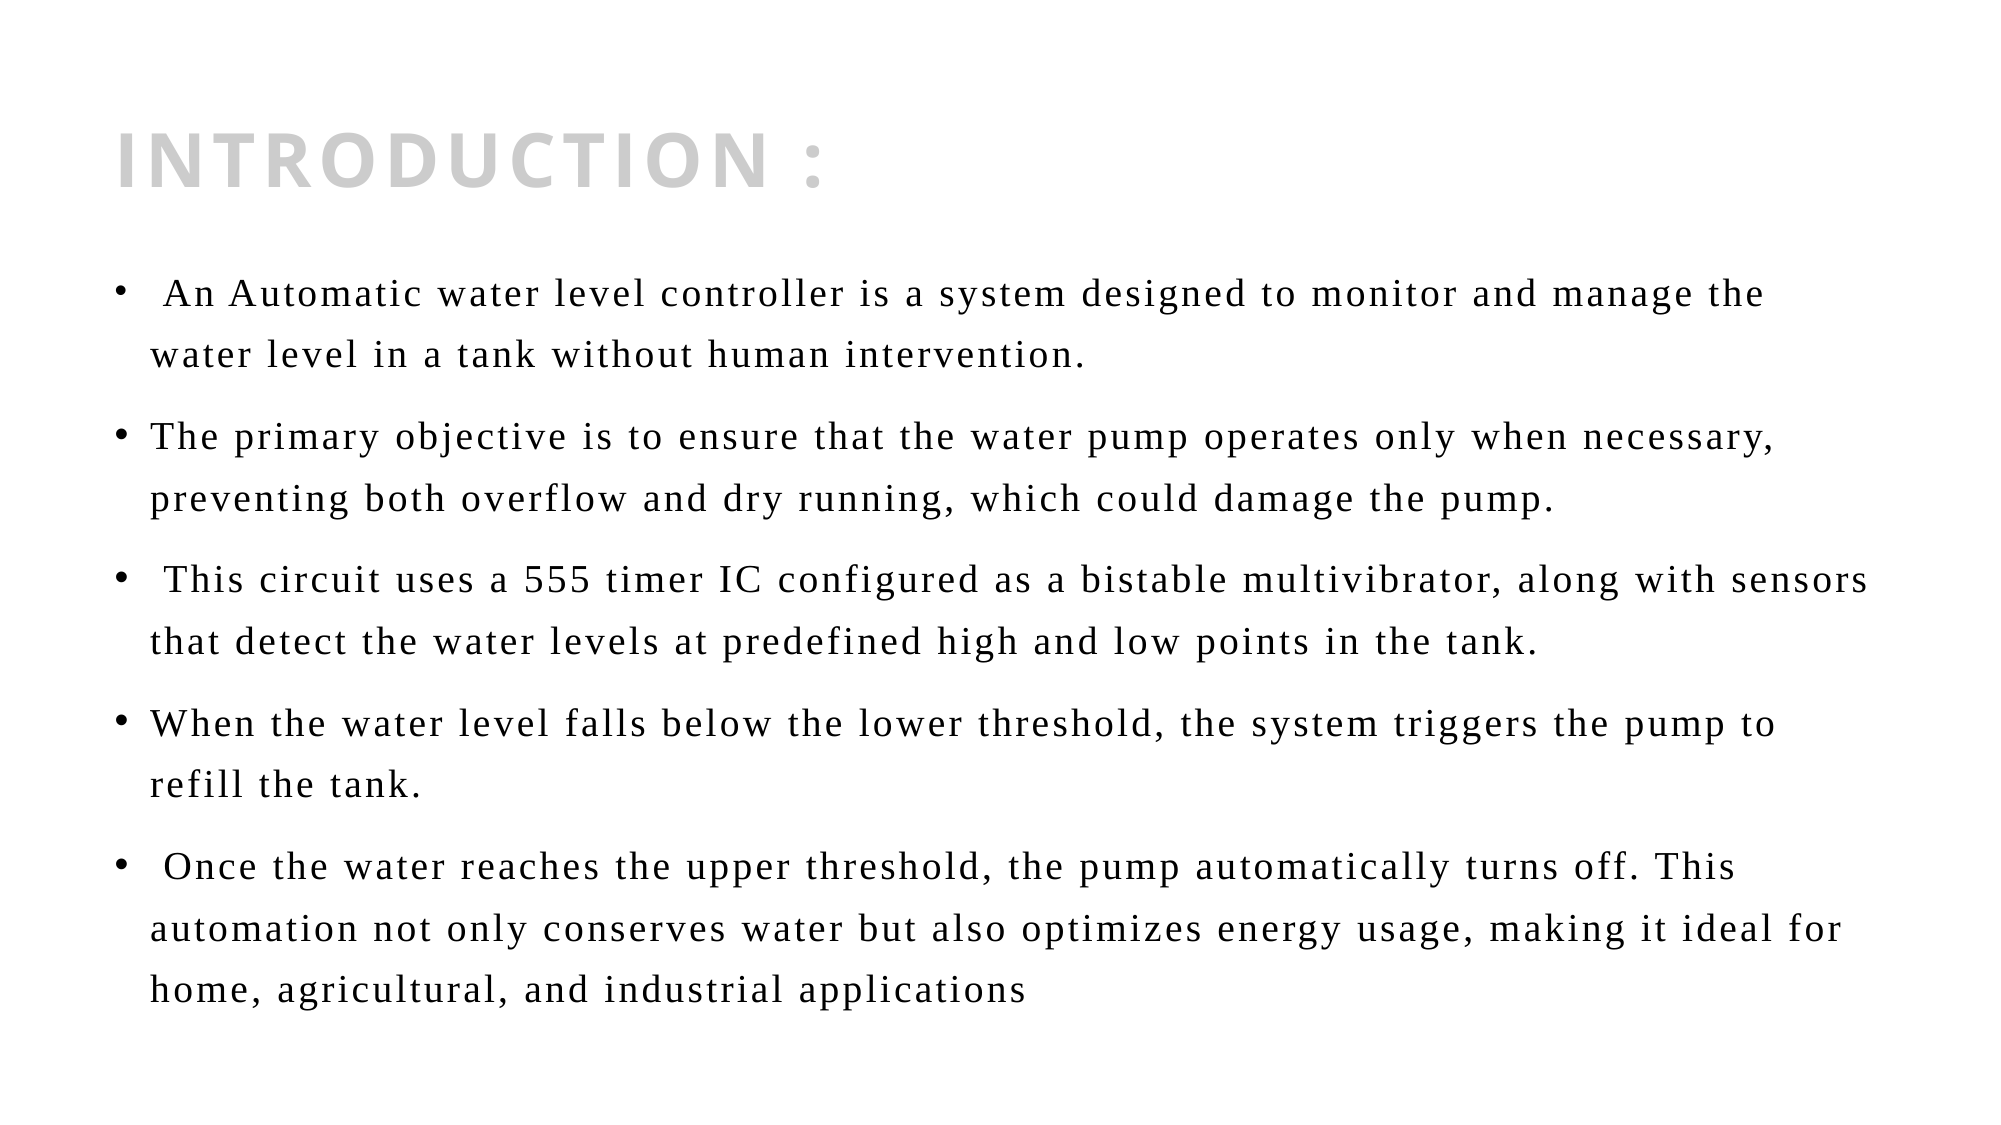

# INTRODUCTION :
 An Automatic water level controller is a system designed to monitor and manage the water level in a tank without human intervention.
The primary objective is to ensure that the water pump operates only when necessary, preventing both overflow and dry running, which could damage the pump.
 This circuit uses a 555 timer IC configured as a bistable multivibrator, along with sensors that detect the water levels at predefined high and low points in the tank.
When the water level falls below the lower threshold, the system triggers the pump to refill the tank.
 Once the water reaches the upper threshold, the pump automatically turns off. This automation not only conserves water but also optimizes energy usage, making it ideal for home, agricultural, and industrial applications